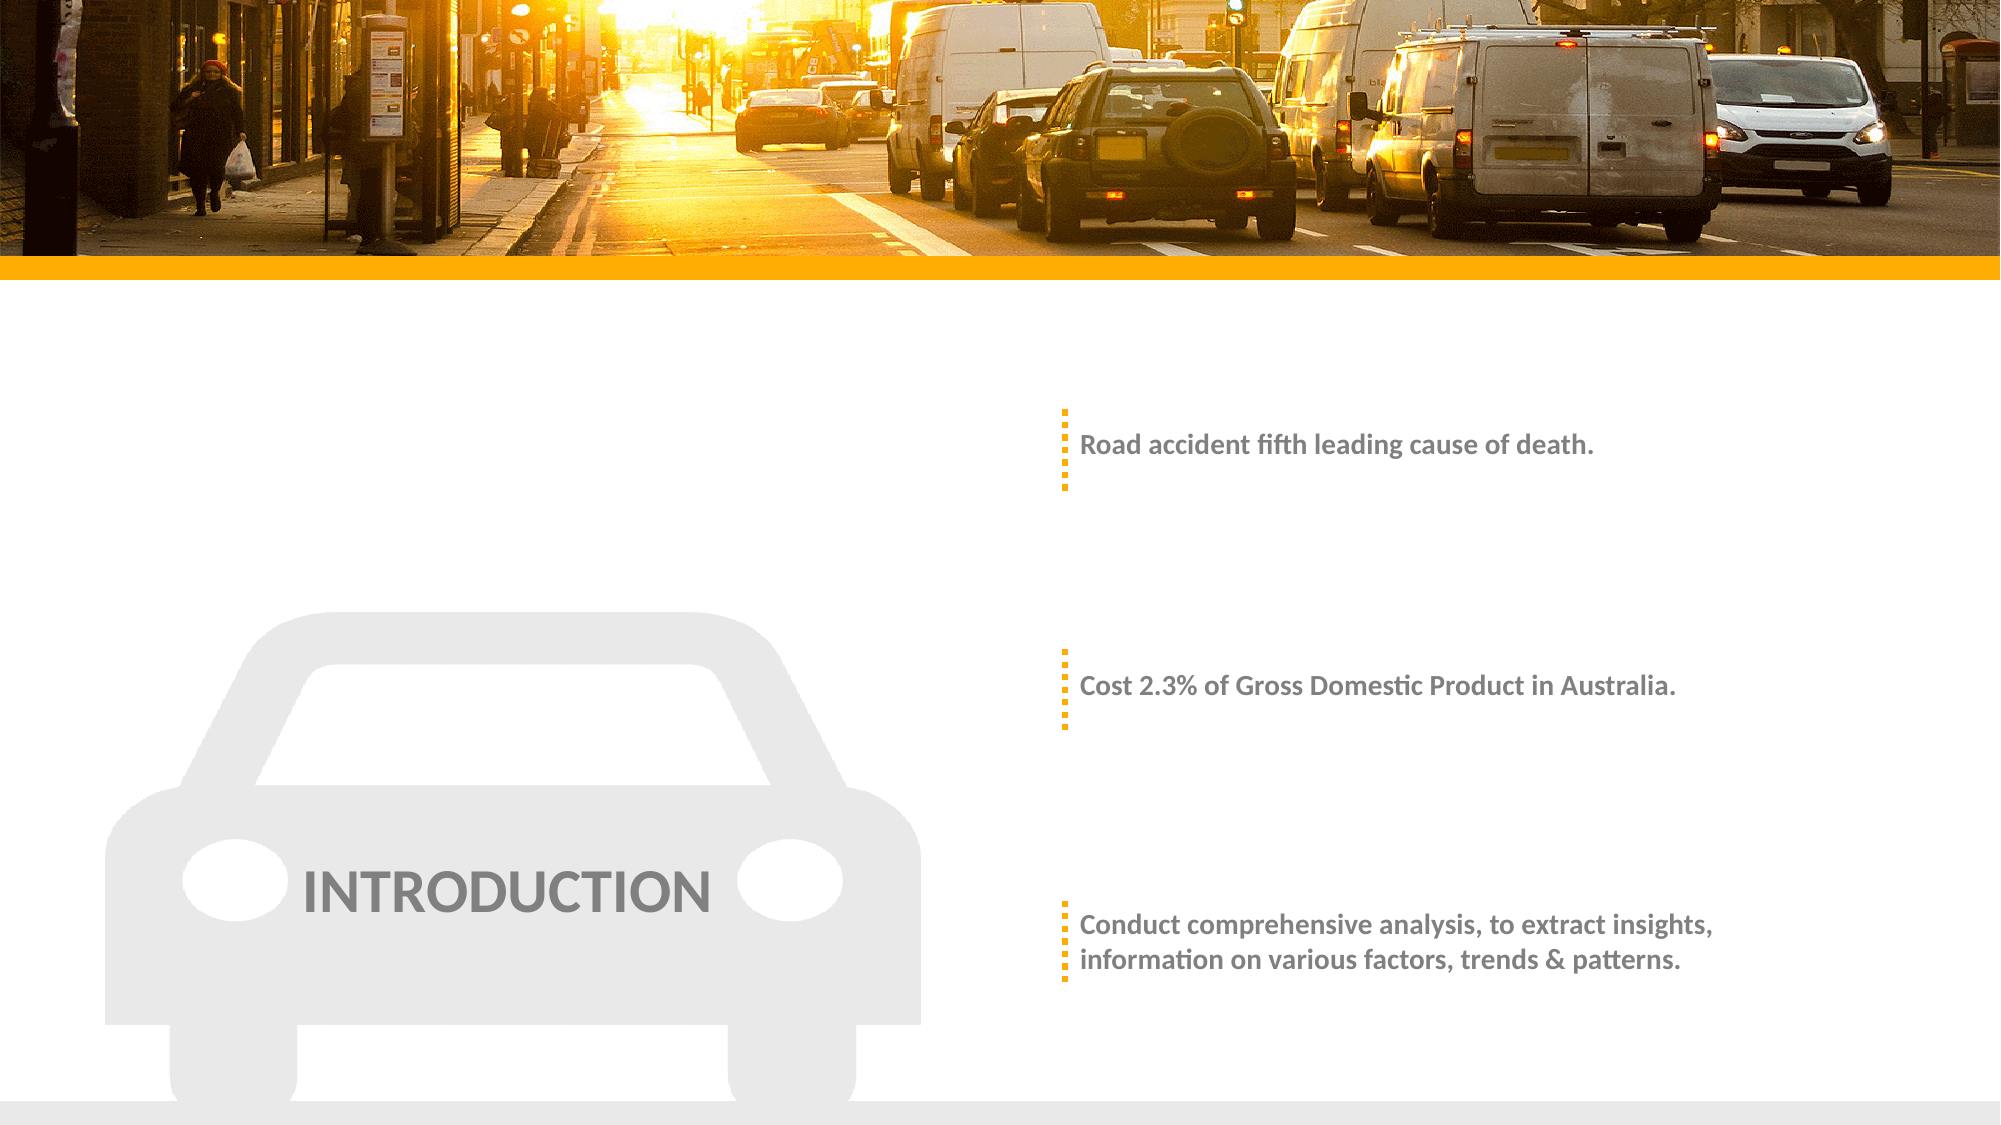

Road accident fifth leading cause of death.
Cost 2.3% of Gross Domestic Product in Australia.
INTRODUCTION
Conduct comprehensive analysis, to extract insights, information on various factors, trends & patterns.